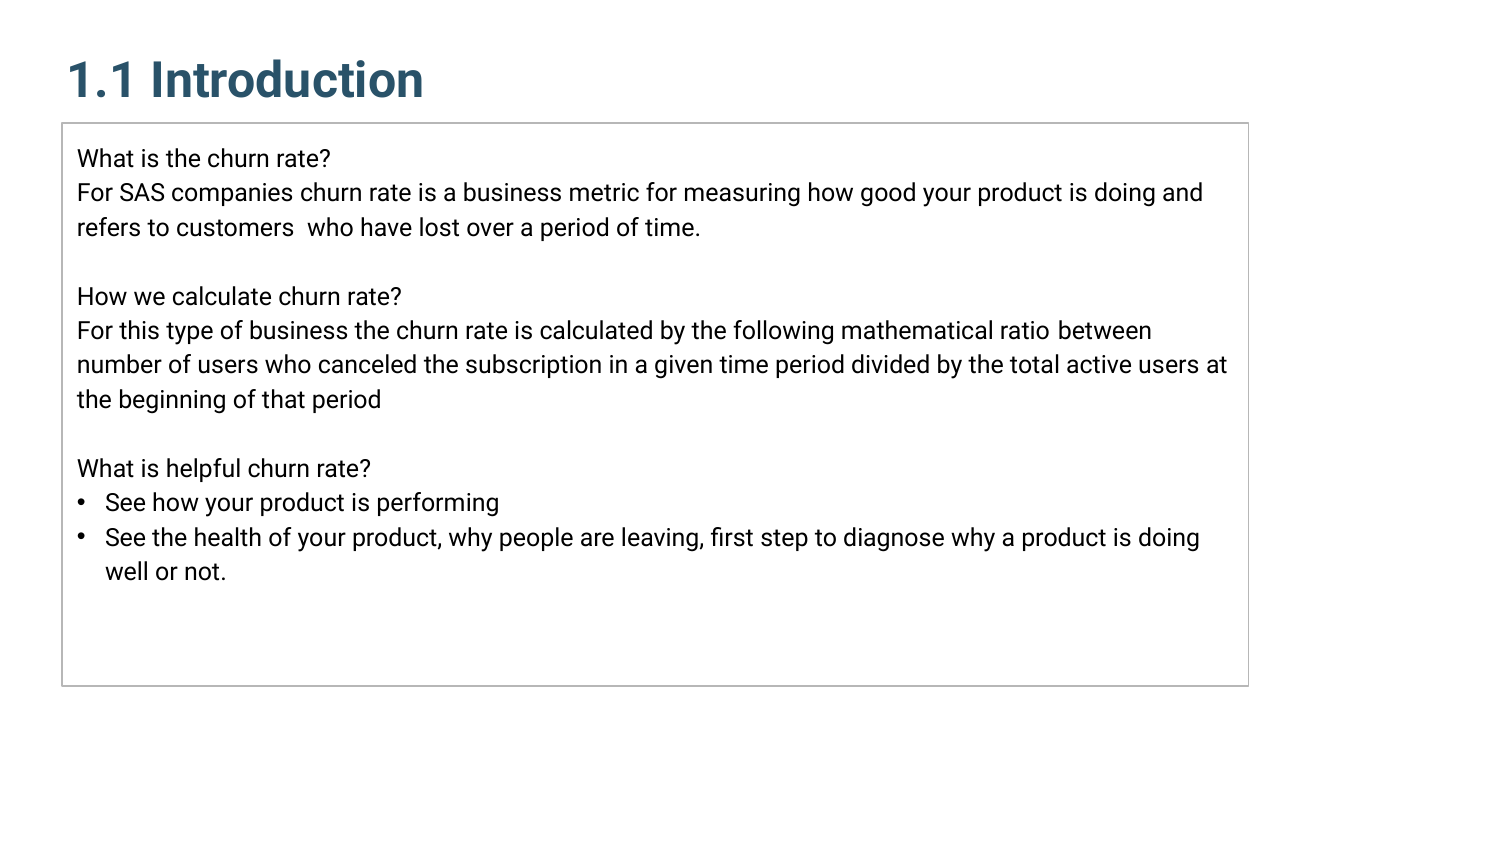

1.1 Introduction
What is the churn rate?
For SAS companies churn rate is a business metric for measuring how good your product is doing and refers to customers  who have lost over a period of time.

How we calculate churn rate?
For this type of business the churn rate is calculated by the following mathematical ratio between  number of users who canceled the subscription in a given time period divided by the total active users at the beginning of that period

What is helpful churn rate?
See how your product is performing
See the health of your product, why people are leaving, first step to diagnose why a product is doing well or not.